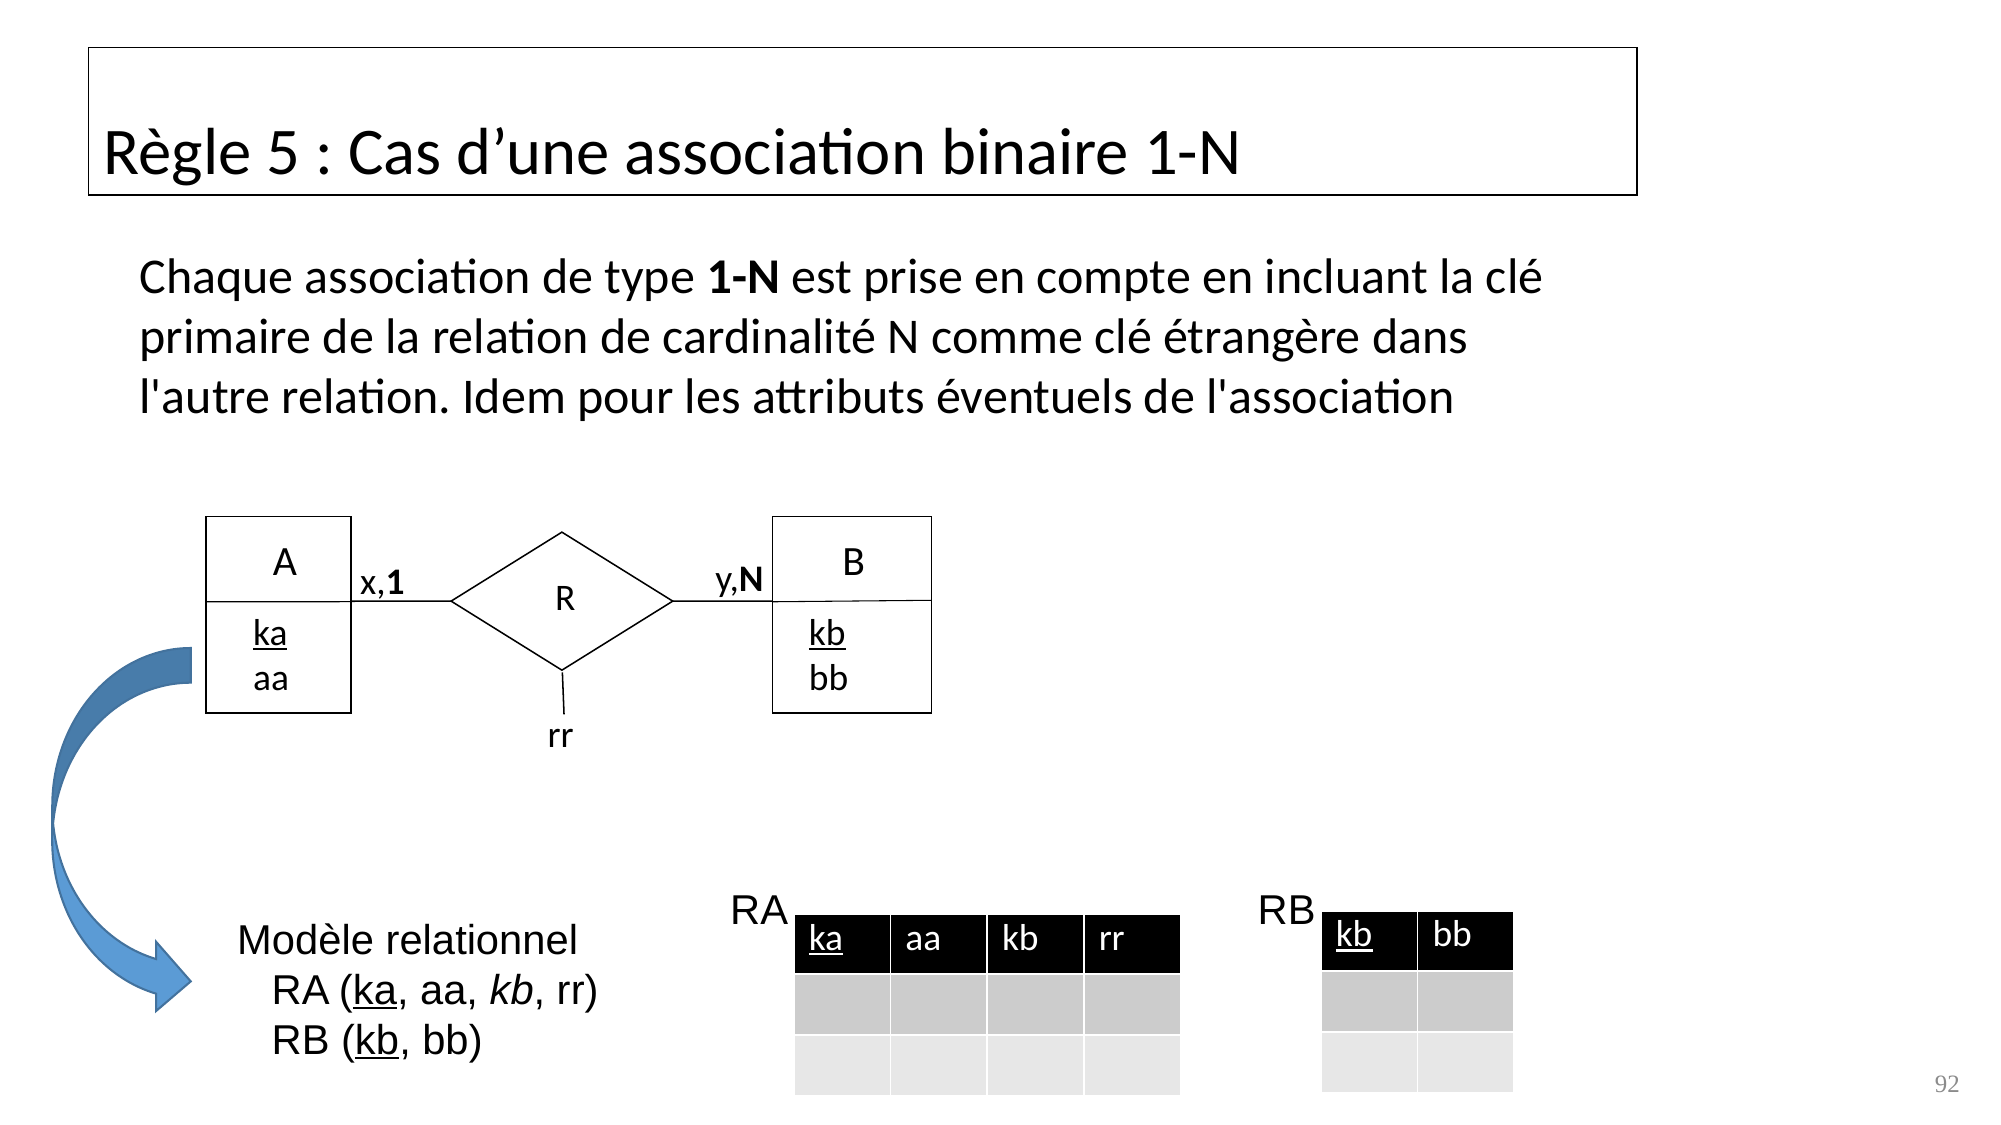

Règle 5 : Cas d’une association binaire 1-N
Chaque association de type 1-N est prise en compte en incluant la clé primaire de la relation de cardinalité N comme clé étrangère dans l'autre relation. Idem pour les attributs éventuels de l'association

B
kb
bb
A

y,N
x,1

R
ka
aa

rr
RA
RB
Modèle relationnel
   RA (ka, aa, kb, rr)
   RB (kb, bb)
| kb | bb |
| --- | --- |
|  |  |
|  |  |
| ka | aa | kb | rr |
| --- | --- | --- | --- |
|  |  |  |  |
|  |  |  |  |
92